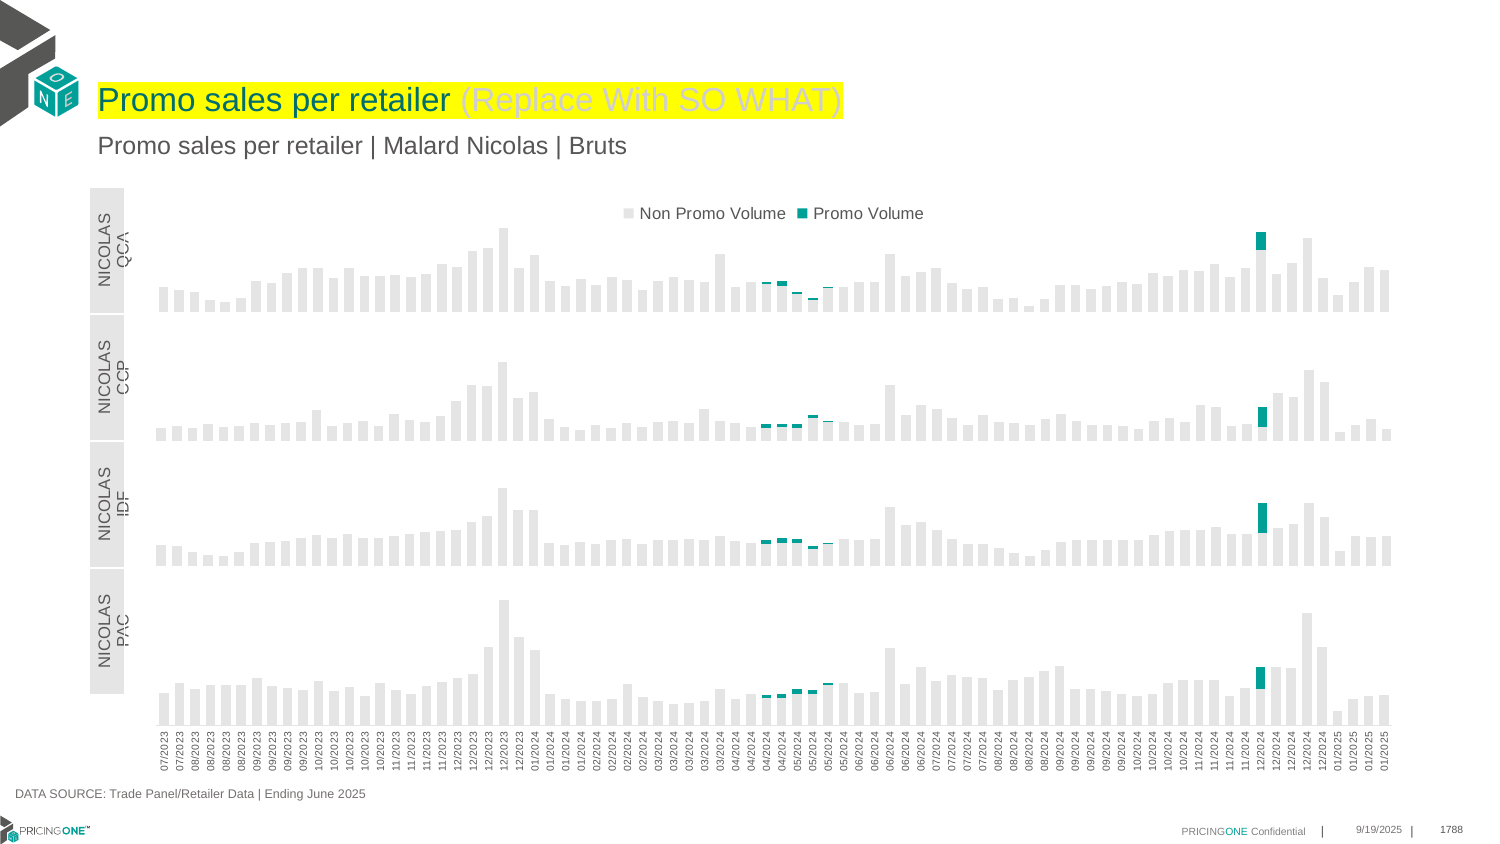

# Promo sales per retailer (Replace With SO WHAT)
Promo sales per retailer | Malard Nicolas | Bruts
| NICOLAS QCA |
| --- |
| NICOLAS CCP |
| NICOLAS IDF |
| NICOLAS PAC |

### Chart

| Category | Non Promo Volume | Promo Volume |
|---|---|---|
| 45130.0 | 137.0 | 0.0 |
| 45137.0 | 125.0 | 0.0 |
| 45144.0 | 110.0 | 0.0 |
| 45151.0 | 68.0 | 0.0 |
| 45158.0 | 55.0 | 0.0 |
| 45165.0 | 79.0 | 0.0 |
| 45172.0 | 173.0 | 0.0 |
| 45179.0 | 159.0 | 0.0 |
| 45186.0 | 218.0 | 0.0 |
| 45193.0 | 248.0 | 0.0 |
| 45200.0 | 243.0 | 0.0 |
| 45207.0 | 192.0 | 0.0 |
| 45214.0 | 243.0 | 0.0 |
| 45221.0 | 201.0 | 0.0 |
| 45228.0 | 202.0 | 0.0 |
| 45235.0 | 208.0 | 0.0 |
| 45242.0 | 195.0 | 0.0 |
| 45249.0 | 213.0 | 0.0 |
| 45256.0 | 269.0 | 0.0 |
| 45263.0 | 251.0 | 0.0 |
| 45270.0 | 339.0 | 0.0 |
| 45277.0 | 357.0 | 0.0 |
| 45284.0 | 469.0 | 0.0 |
| 45291.0 | 246.0 | 0.0 |
| 45298.0 | 315.0 | 0.0 |
| 45305.0 | 173.0 | 0.0 |
| 45312.0 | 144.0 | 0.0 |
| 45319.0 | 185.0 | 0.0 |
| 45326.0 | 151.0 | 0.0 |
| 45333.0 | 193.0 | 0.0 |
| 45340.0 | 181.0 | 0.0 |
| 45347.0 | 125.0 | 0.0 |
| 45354.0 | 175.0 | 0.0 |
| 45361.0 | 193.0 | 0.0 |
| 45368.0 | 178.0 | 0.0 |
| 45375.0 | 166.0 | 0.0 |
| 45382.0 | 323.0 | 0.0 |
| 45389.0 | 142.0 | 0.0 |
| 45396.0 | 166.0 | 0.0 |
| 45403.0 | 155.0 | 11.0 |
| 45410.0 | 144.0 | 27.0 |
| 45417.0 | 101.0 | 13.0 |
| 45424.0 | 67.0 | 10.0 |
| 45431.0 | 136.0 | 3.0 |
| 45438.0 | 141.0 | 0.0 |
| 45445.0 | 166.0 | 0.0 |
| 45452.0 | 168.0 | 0.0 |
| 45459.0 | 324.0 | 0.0 |
| 45466.0 | 202.0 | 0.0 |
| 45473.0 | 221.0 | 0.0 |
| 45480.0 | 243.0 | 0.0 |
| 45487.0 | 164.0 | 0.0 |
| 45494.0 | 129.0 | 0.0 |
| 45501.0 | 141.0 | 0.0 |
| 45508.0 | 74.0 | 0.0 |
| 45515.0 | 79.0 | 0.0 |
| 45522.0 | 34.0 | 0.0 |
| 45529.0 | 70.0 | 0.0 |
| 45536.0 | 152.0 | 0.0 |
| 45543.0 | 153.0 | 0.0 |
| 45550.0 | 126.0 | 0.0 |
| 45557.0 | 147.0 | 0.0 |
| 45564.0 | 165.0 | 0.0 |
| 45571.0 | 157.0 | 0.0 |
| 45578.0 | 220.0 | 0.0 |
| 45585.0 | 200.0 | 0.0 |
| 45592.0 | 234.0 | 0.0 |
| 45599.0 | 227.0 | 0.0 |
| 45606.0 | 266.0 | 0.0 |
| 45613.0 | 195.0 | 0.0 |
| 45620.0 | 244.0 | 0.0 |
| 45627.0 | 343.0 | 104.0 |
| 45634.0 | 209.0 | 0.0 |
| 45641.0 | 274.0 | 0.0 |
| 45648.0 | 411.0 | 0.0 |
| 45655.0 | 190.0 | 0.0 |
| 45662.0 | 96.0 | 0.0 |
| 45669.0 | 168.0 | 0.0 |
| 45676.0 | 253.0 | 0.0 |
| 45683.0 | 233.0 | 0.0 |

### Chart

| Category | Non Promo Volume | Promo Volume |
|---|---|---|
| 45130.0 | 77.0 | 0.0 |
| 45137.0 | 88.0 | 0.0 |
| 45144.0 | 78.0 | 0.0 |
| 45151.0 | 96.0 | 0.0 |
| 45158.0 | 82.0 | 0.0 |
| 45165.0 | 84.0 | 0.0 |
| 45172.0 | 104.0 | 0.0 |
| 45179.0 | 91.0 | 0.0 |
| 45186.0 | 103.0 | 0.0 |
| 45193.0 | 109.0 | 0.0 |
| 45200.0 | 179.0 | 0.0 |
| 45207.0 | 86.0 | 0.0 |
| 45214.0 | 102.0 | 0.0 |
| 45221.0 | 117.0 | 0.0 |
| 45228.0 | 89.0 | 0.0 |
| 45235.0 | 154.0 | 0.0 |
| 45242.0 | 121.0 | 0.0 |
| 45249.0 | 107.0 | 0.0 |
| 45256.0 | 146.0 | 0.0 |
| 45263.0 | 231.0 | 0.0 |
| 45270.0 | 321.0 | 0.0 |
| 45277.0 | 314.0 | 0.0 |
| 45284.0 | 449.0 | 0.0 |
| 45291.0 | 247.0 | 0.0 |
| 45298.0 | 279.0 | 0.0 |
| 45305.0 | 127.0 | 0.0 |
| 45312.0 | 79.0 | 0.0 |
| 45319.0 | 65.0 | 0.0 |
| 45326.0 | 95.0 | 0.0 |
| 45333.0 | 75.0 | 0.0 |
| 45340.0 | 105.0 | 0.0 |
| 45347.0 | 79.0 | 0.0 |
| 45354.0 | 108.0 | 0.0 |
| 45361.0 | 117.0 | 0.0 |
| 45368.0 | 106.0 | 0.0 |
| 45375.0 | 184.0 | 0.0 |
| 45382.0 | 117.0 | 0.0 |
| 45389.0 | 102.0 | 0.0 |
| 45396.0 | 83.0 | 0.0 |
| 45403.0 | 76.0 | 22.0 |
| 45410.0 | 81.0 | 18.0 |
| 45417.0 | 77.0 | 19.0 |
| 45424.0 | 131.0 | 19.0 |
| 45431.0 | 111.0 | 2.0 |
| 45438.0 | 110.0 | 0.0 |
| 45445.0 | 95.0 | 0.0 |
| 45452.0 | 97.0 | 0.0 |
| 45459.0 | 323.0 | 0.0 |
| 45466.0 | 150.0 | 0.0 |
| 45473.0 | 204.0 | 0.0 |
| 45480.0 | 186.0 | 0.0 |
| 45487.0 | 135.0 | 0.0 |
| 45494.0 | 93.0 | 0.0 |
| 45501.0 | 150.0 | 0.0 |
| 45508.0 | 107.0 | 0.0 |
| 45515.0 | 102.0 | 0.0 |
| 45522.0 | 90.0 | 0.0 |
| 45529.0 | 129.0 | 0.0 |
| 45536.0 | 155.0 | 0.0 |
| 45543.0 | 113.0 | 0.0 |
| 45550.0 | 94.0 | 0.0 |
| 45557.0 | 94.0 | 0.0 |
| 45564.0 | 87.0 | 0.0 |
| 45571.0 | 72.0 | 0.0 |
| 45578.0 | 113.0 | 0.0 |
| 45585.0 | 133.0 | 0.0 |
| 45592.0 | 112.0 | 0.0 |
| 45599.0 | 209.0 | 0.0 |
| 45606.0 | 195.0 | 0.0 |
| 45613.0 | 85.0 | 0.0 |
| 45620.0 | 99.0 | 0.0 |
| 45627.0 | 79.0 | 114.0 |
| 45634.0 | 276.0 | 0.0 |
| 45641.0 | 253.0 | 0.0 |
| 45648.0 | 406.0 | 0.0 |
| 45655.0 | 340.0 | 0.0 |
| 45662.0 | 50.0 | 0.0 |
| 45669.0 | 92.0 | 0.0 |
| 45676.0 | 128.0 | 0.0 |
| 45683.0 | 68.0 | 0.0 |

### Chart

| Category | Non Promo Volume | Promo Volume |
|---|---|---|
| 45130.0 | 1477.0 | 0.0 |
| 45137.0 | 1360.0 | 0.0 |
| 45144.0 | 977.0 | 0.0 |
| 45151.0 | 784.0 | 0.0 |
| 45158.0 | 677.0 | 0.0 |
| 45165.0 | 953.0 | 0.0 |
| 45172.0 | 1589.0 | 0.0 |
| 45179.0 | 1687.0 | 0.0 |
| 45186.0 | 1714.0 | 0.0 |
| 45193.0 | 1961.0 | 0.0 |
| 45200.0 | 2109.0 | 0.0 |
| 45207.0 | 1912.0 | 0.0 |
| 45214.0 | 2202.0 | 0.0 |
| 45221.0 | 1921.0 | 0.0 |
| 45228.0 | 1905.0 | 0.0 |
| 45235.0 | 2055.0 | 0.0 |
| 45242.0 | 2189.0 | 0.0 |
| 45249.0 | 2371.0 | 0.0 |
| 45256.0 | 2409.0 | 0.0 |
| 45263.0 | 2450.0 | 0.0 |
| 45270.0 | 3063.0 | 0.0 |
| 45277.0 | 3455.0 | 0.0 |
| 45284.0 | 5379.0 | 0.0 |
| 45291.0 | 3818.0 | 0.0 |
| 45298.0 | 3878.0 | 0.0 |
| 45305.0 | 1585.0 | 0.0 |
| 45312.0 | 1464.0 | 0.0 |
| 45319.0 | 1684.0 | 0.0 |
| 45326.0 | 1545.0 | 0.0 |
| 45333.0 | 1813.0 | 0.0 |
| 45340.0 | 1872.0 | 0.0 |
| 45347.0 | 1508.0 | 0.0 |
| 45354.0 | 1816.0 | 0.0 |
| 45361.0 | 1792.0 | 0.0 |
| 45368.0 | 1842.0 | 0.0 |
| 45375.0 | 1782.0 | 0.0 |
| 45382.0 | 2097.0 | 0.0 |
| 45389.0 | 1717.0 | 0.0 |
| 45396.0 | 1591.0 | 0.0 |
| 45403.0 | 1554.0 | 236.0 |
| 45410.0 | 1617.0 | 322.0 |
| 45417.0 | 1569.0 | 316.0 |
| 45424.0 | 1173.0 | 196.0 |
| 45431.0 | 1546.0 | 43.0 |
| 45438.0 | 1870.0 | 0.0 |
| 45445.0 | 1824.0 | 0.0 |
| 45452.0 | 1880.0 | 0.0 |
| 45459.0 | 4025.0 | 0.0 |
| 45466.0 | 2837.0 | 0.0 |
| 45473.0 | 3057.0 | 0.0 |
| 45480.0 | 2469.0 | 0.0 |
| 45487.0 | 1830.0 | 0.0 |
| 45494.0 | 1509.0 | 0.0 |
| 45501.0 | 1511.0 | 0.0 |
| 45508.0 | 1219.0 | 0.0 |
| 45515.0 | 912.0 | 0.0 |
| 45522.0 | 678.0 | 0.0 |
| 45529.0 | 1110.0 | 0.0 |
| 45536.0 | 1670.0 | 0.0 |
| 45543.0 | 1778.0 | 0.0 |
| 45550.0 | 1779.0 | 0.0 |
| 45557.0 | 1776.0 | 0.0 |
| 45564.0 | 1821.0 | 0.0 |
| 45571.0 | 1790.0 | 0.0 |
| 45578.0 | 2148.0 | 0.0 |
| 45585.0 | 2389.0 | 0.0 |
| 45592.0 | 2468.0 | 0.0 |
| 45599.0 | 2473.0 | 0.0 |
| 45606.0 | 2699.0 | 0.0 |
| 45613.0 | 2239.0 | 0.0 |
| 45620.0 | 2219.0 | 0.0 |
| 45627.0 | 2245.0 | 2085.0 |
| 45634.0 | 2620.0 | 0.0 |
| 45641.0 | 2922.0 | 0.0 |
| 45648.0 | 4362.0 | 0.0 |
| 45655.0 | 3366.0 | 0.0 |
| 45662.0 | 1021.0 | 0.0 |
| 45669.0 | 2037.0 | 0.0 |
| 45676.0 | 2013.0 | 0.0 |
| 45683.0 | 2039.0 | 0.0 |

### Chart

| Category | Non Promo Volume | Promo Volume |
|---|---|---|
| 45130.0 | 278.0 | 0.0 |
| 45137.0 | 371.0 | 0.0 |
| 45144.0 | 317.0 | 0.0 |
| 45151.0 | 347.0 | 0.0 |
| 45158.0 | 351.0 | 0.0 |
| 45165.0 | 348.0 | 0.0 |
| 45172.0 | 413.0 | 0.0 |
| 45179.0 | 338.0 | 0.0 |
| 45186.0 | 322.0 | 0.0 |
| 45193.0 | 305.0 | 0.0 |
| 45200.0 | 385.0 | 0.0 |
| 45207.0 | 301.0 | 0.0 |
| 45214.0 | 336.0 | 0.0 |
| 45221.0 | 259.0 | 0.0 |
| 45228.0 | 371.0 | 0.0 |
| 45235.0 | 303.0 | 0.0 |
| 45242.0 | 273.0 | 0.0 |
| 45249.0 | 340.0 | 0.0 |
| 45256.0 | 380.0 | 0.0 |
| 45263.0 | 415.0 | 0.0 |
| 45270.0 | 444.0 | 0.0 |
| 45277.0 | 680.0 | 0.0 |
| 45284.0 | 1090.0 | 0.0 |
| 45291.0 | 771.0 | 0.0 |
| 45298.0 | 655.0 | 0.0 |
| 45305.0 | 268.0 | 0.0 |
| 45312.0 | 225.0 | 0.0 |
| 45319.0 | 211.0 | 0.0 |
| 45326.0 | 214.0 | 0.0 |
| 45333.0 | 229.0 | 0.0 |
| 45340.0 | 359.0 | 0.0 |
| 45347.0 | 246.0 | 0.0 |
| 45354.0 | 215.0 | 0.0 |
| 45361.0 | 185.0 | 0.0 |
| 45368.0 | 198.0 | 0.0 |
| 45375.0 | 215.0 | 0.0 |
| 45382.0 | 320.0 | 0.0 |
| 45389.0 | 233.0 | 0.0 |
| 45396.0 | 272.0 | 0.0 |
| 45403.0 | 234.0 | 30.0 |
| 45410.0 | 240.0 | 30.0 |
| 45417.0 | 272.0 | 42.0 |
| 45424.0 | 273.0 | 30.0 |
| 45431.0 | 352.0 | 15.0 |
| 45438.0 | 364.0 | 0.0 |
| 45445.0 | 282.0 | 0.0 |
| 45452.0 | 287.0 | 0.0 |
| 45459.0 | 676.0 | 0.0 |
| 45466.0 | 356.0 | 0.0 |
| 45473.0 | 507.0 | 0.0 |
| 45480.0 | 385.0 | 0.0 |
| 45487.0 | 435.0 | 0.0 |
| 45494.0 | 422.0 | 0.0 |
| 45501.0 | 408.0 | 0.0 |
| 45508.0 | 308.0 | 0.0 |
| 45515.0 | 396.0 | 0.0 |
| 45522.0 | 425.0 | 0.0 |
| 45529.0 | 470.0 | 0.0 |
| 45536.0 | 517.0 | 0.0 |
| 45543.0 | 316.0 | 0.0 |
| 45550.0 | 320.0 | 0.0 |
| 45557.0 | 294.0 | 0.0 |
| 45564.0 | 269.0 | 0.0 |
| 45571.0 | 252.0 | 0.0 |
| 45578.0 | 276.0 | 0.0 |
| 45585.0 | 366.0 | 0.0 |
| 45592.0 | 390.0 | 0.0 |
| 45599.0 | 397.0 | 0.0 |
| 45606.0 | 393.0 | 0.0 |
| 45613.0 | 258.0 | 0.0 |
| 45620.0 | 323.0 | 0.0 |
| 45627.0 | 319.0 | 186.0 |
| 45634.0 | 504.0 | 0.0 |
| 45641.0 | 501.0 | 0.0 |
| 45648.0 | 975.0 | 0.0 |
| 45655.0 | 680.0 | 0.0 |
| 45662.0 | 125.0 | 0.0 |
| 45669.0 | 226.0 | 0.0 |
| 45676.0 | 255.0 | 0.0 |
| 45683.0 | 263.0 | 0.0 |
DATA SOURCE: Trade Panel/Retailer Data | Ending June 2025

9/19/2025
1788